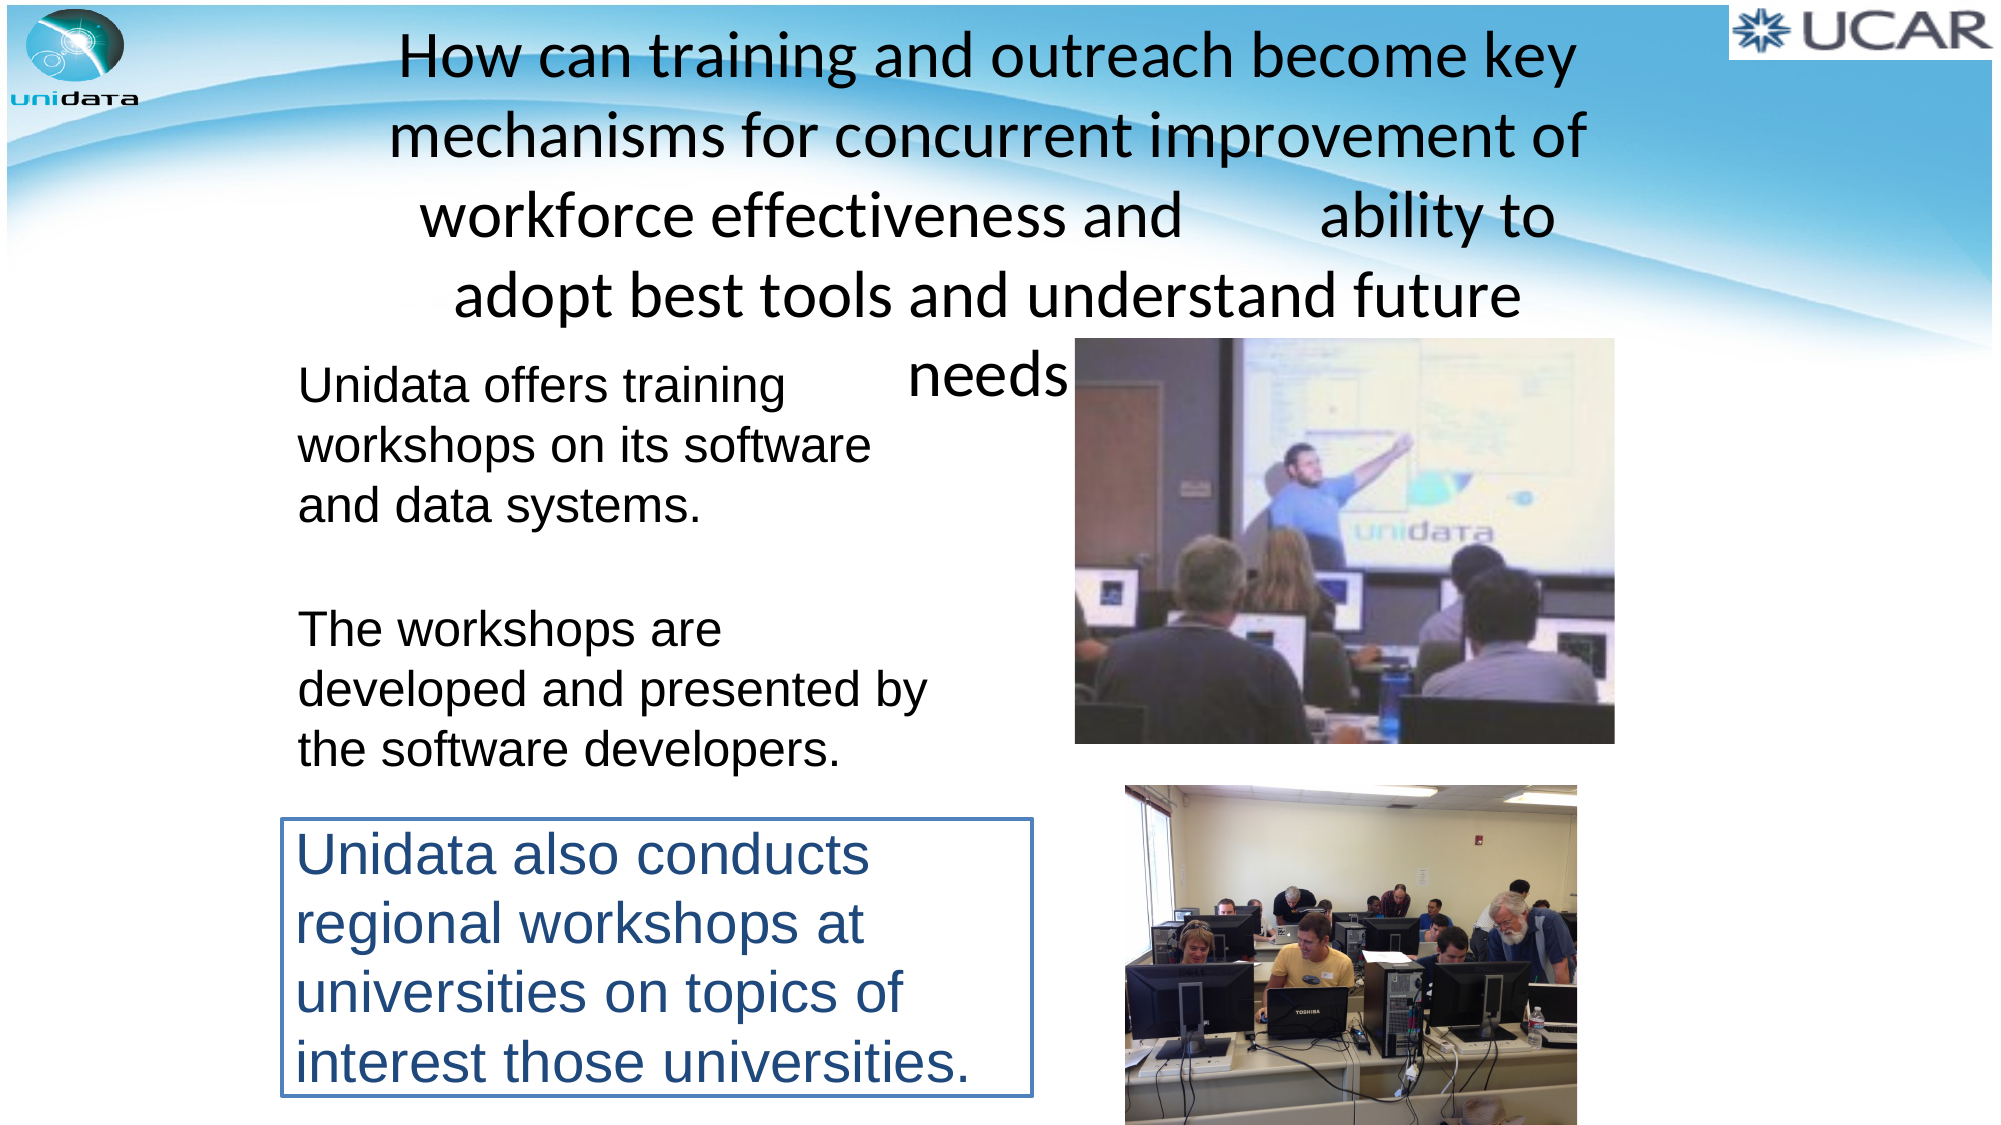

How can training and outreach become key mechanisms for concurrent improvement of workforce effectiveness and	ability to adopt best tools and understand future needs

Unidata offers training workshops on its software and data systems.

The workshops are developed and presented by the software developers.

Unidata also conducts regional workshops at universities on topics of interest those universities.